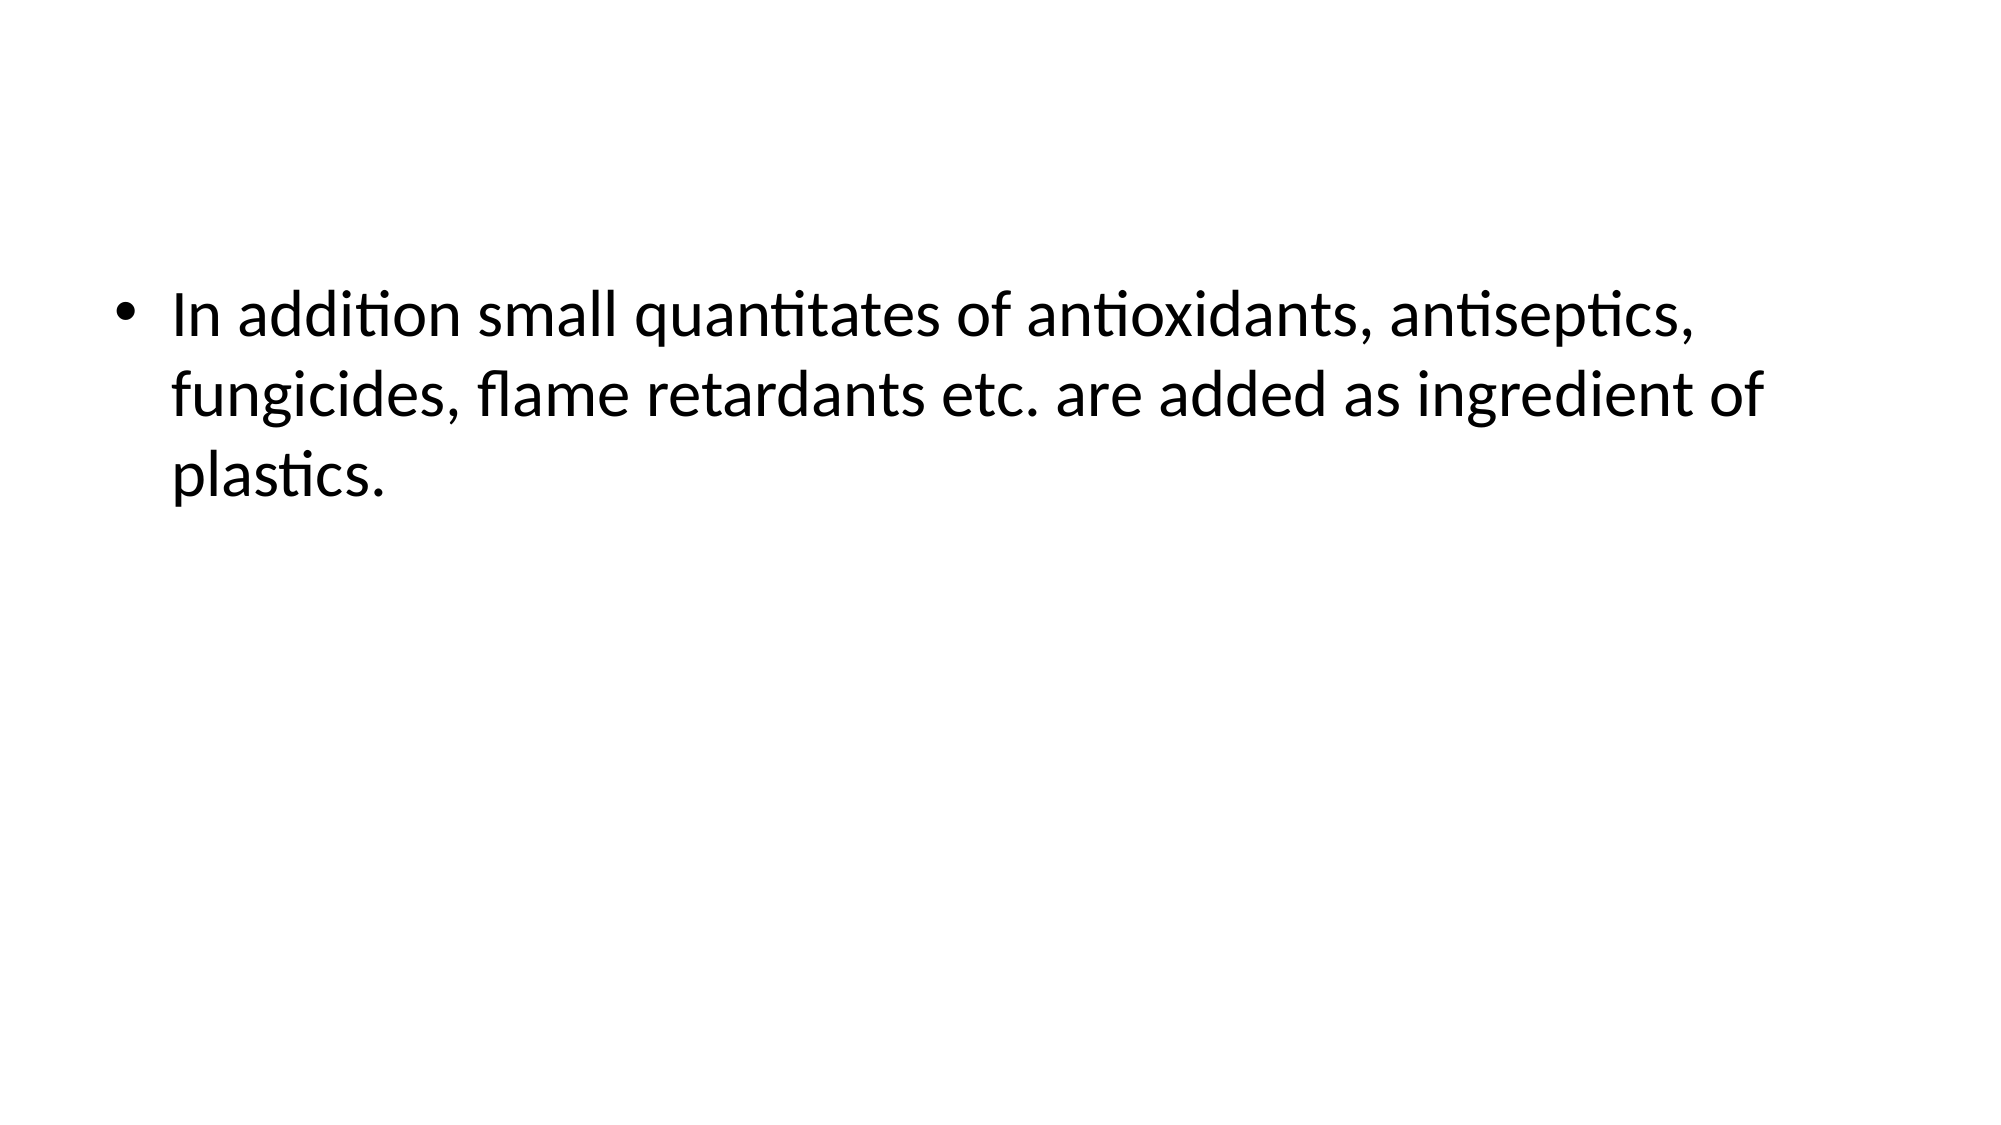

#
In addition small quantitates of antioxidants, antiseptics, fungicides, flame retardants etc. are added as ingredient of plastics.